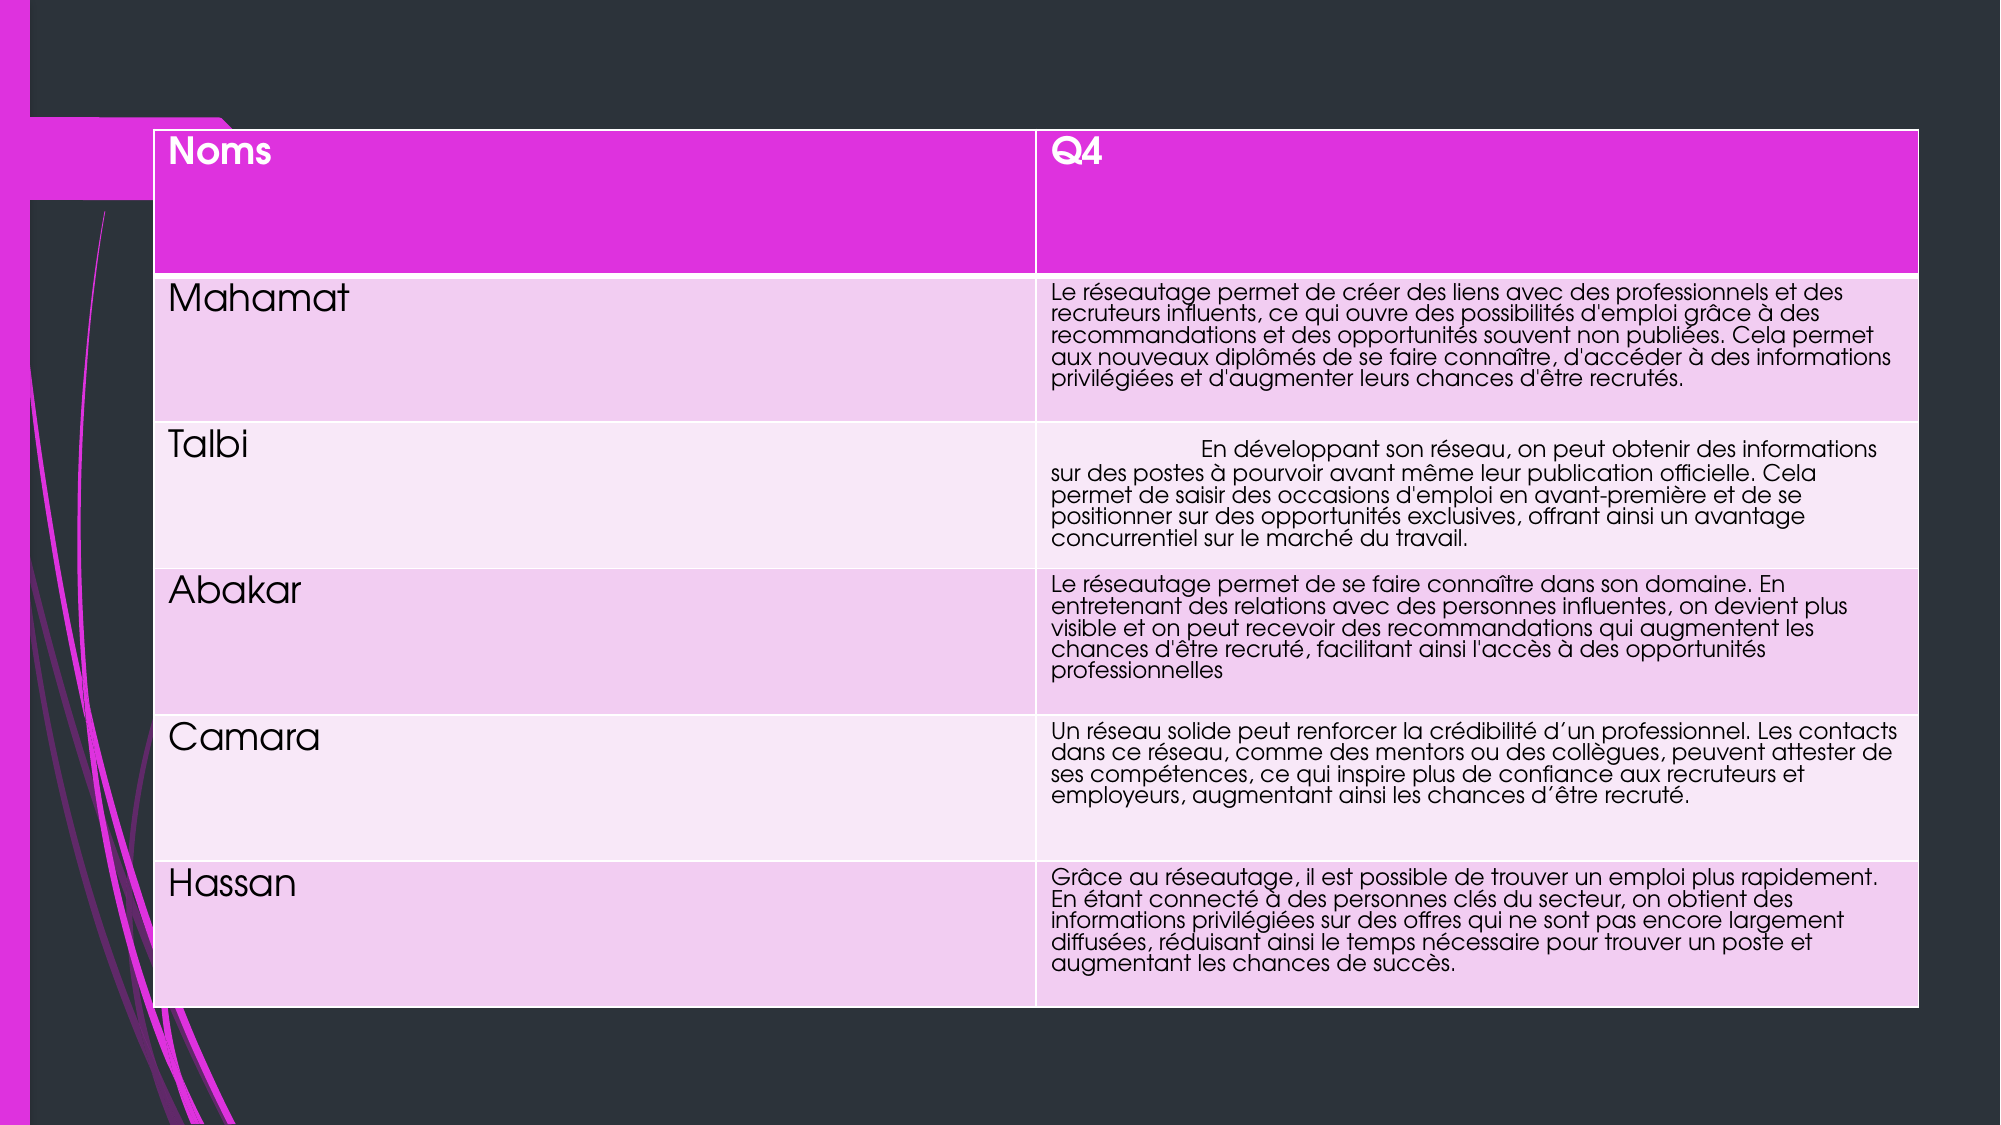

| Noms | Q4 |
| --- | --- |
| Mahamat | Le réseautage permet de créer des liens avec des professionnels et des recruteurs influents, ce qui ouvre des possibilités d'emploi grâce à des recommandations et des opportunités souvent non publiées. Cela permet aux nouveaux diplômés de se faire connaître, d'accéder à des informations privilégiées et d'augmenter leurs chances d'être recrutés. |
| Talbi | En développant son réseau, on peut obtenir des informations sur des postes à pourvoir avant même leur publication officielle. Cela permet de saisir des occasions d'emploi en avant-première et de se positionner sur des opportunités exclusives, offrant ainsi un avantage concurrentiel sur le marché du travail. |
| Abakar | Le réseautage permet de se faire connaître dans son domaine. En entretenant des relations avec des personnes influentes, on devient plus visible et on peut recevoir des recommandations qui augmentent les chances d'être recruté, facilitant ainsi l'accès à des opportunités professionnelles |
| Camara | Un réseau solide peut renforcer la crédibilité d’un professionnel. Les contacts dans ce réseau, comme des mentors ou des collègues, peuvent attester de ses compétences, ce qui inspire plus de confiance aux recruteurs et employeurs, augmentant ainsi les chances d’être recruté. |
| Hassan | Grâce au réseautage, il est possible de trouver un emploi plus rapidement. En étant connecté à des personnes clés du secteur, on obtient des informations privilégiées sur des offres qui ne sont pas encore largement diffusées, réduisant ainsi le temps nécessaire pour trouver un poste et augmentant les chances de succès. |